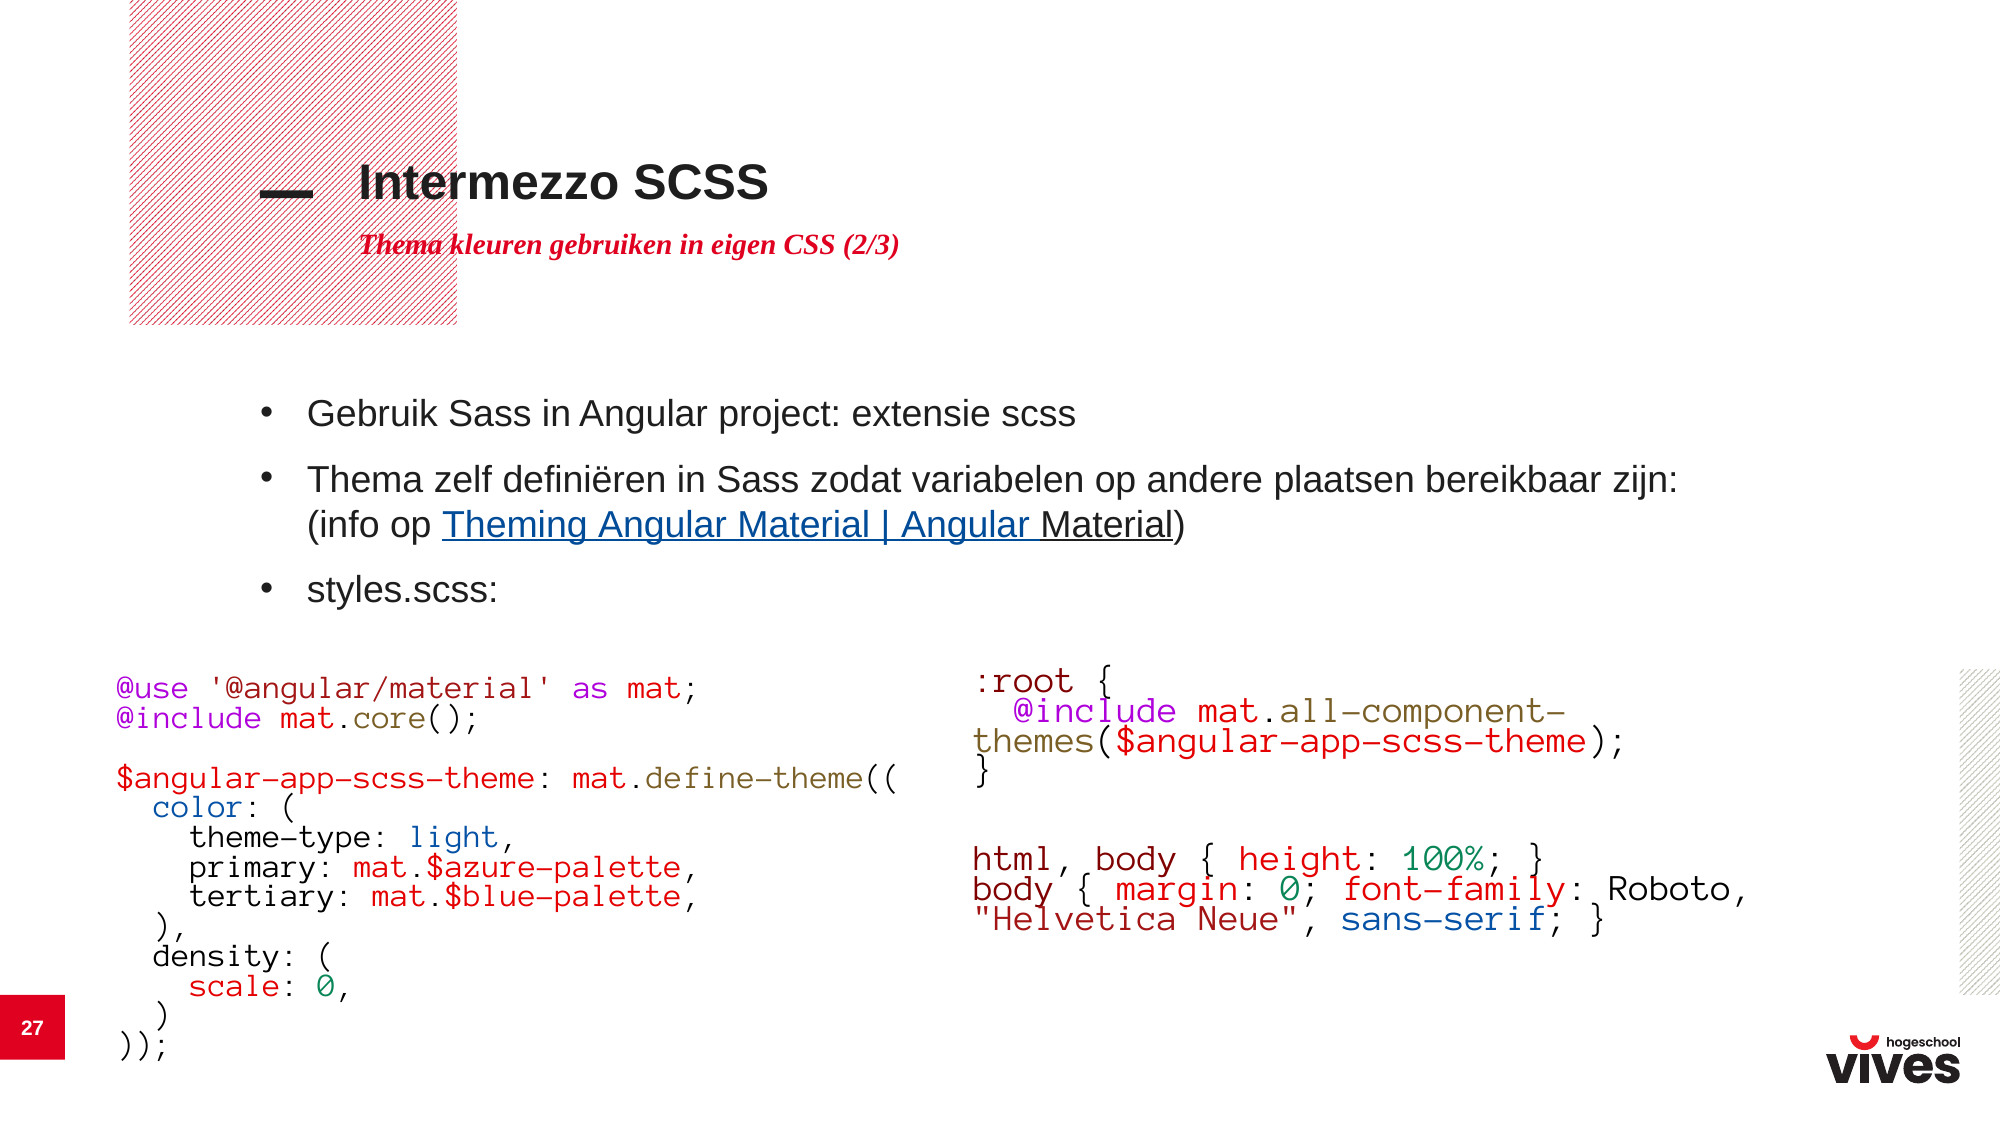

# Intermezzo SCSS
Thema kleuren gebruiken in eigen CSS (2/3)

Gebruik Sass in Angular project: extensie scss
Thema zelf definiëren in Sass zodat variabelen op andere plaatsen bereikbaar zijn:
(info op Theming Angular Material | Angular Material)
styles.scss:

:root {
  @include mat.all-component-themes($angular-app-scss-theme);
}
html, body { height: 100%; }
body { margin: 0; font-family: Roboto, "Helvetica Neue", sans-serif; }
@use '@angular/material' as mat;
@include mat.core();
$angular-app-scss-theme: mat.define-theme((
  color: (
    theme-type: light,
    primary: mat.$azure-palette,
    tertiary: mat.$blue-palette,
  ),
  density: (
    scale: 0,
  )
));